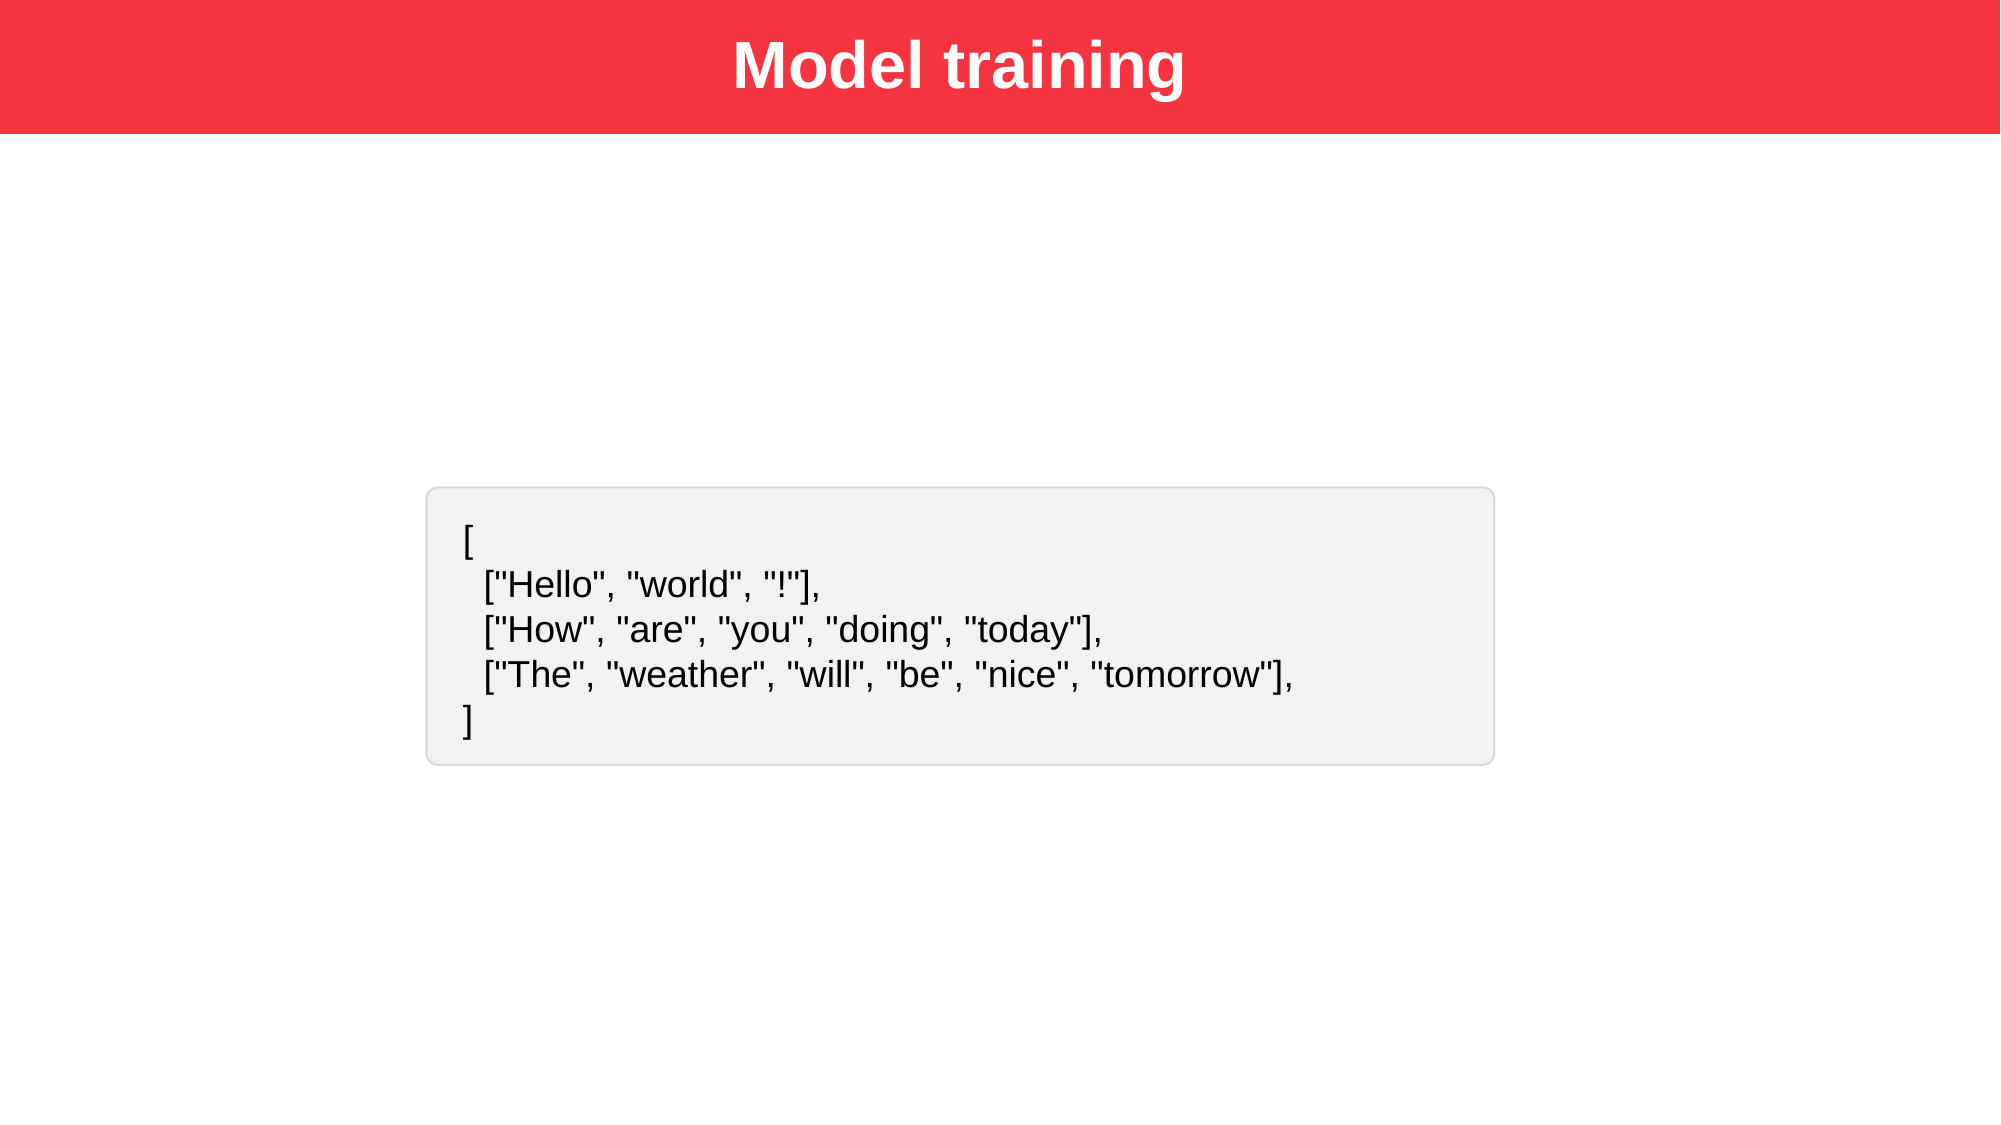

Model training

[
  ["Hello", "world", "!"],
  ["How", "are", "you", "doing", "today"],
  ["The", "weather", "will", "be", "nice", "tomorrow"],
]